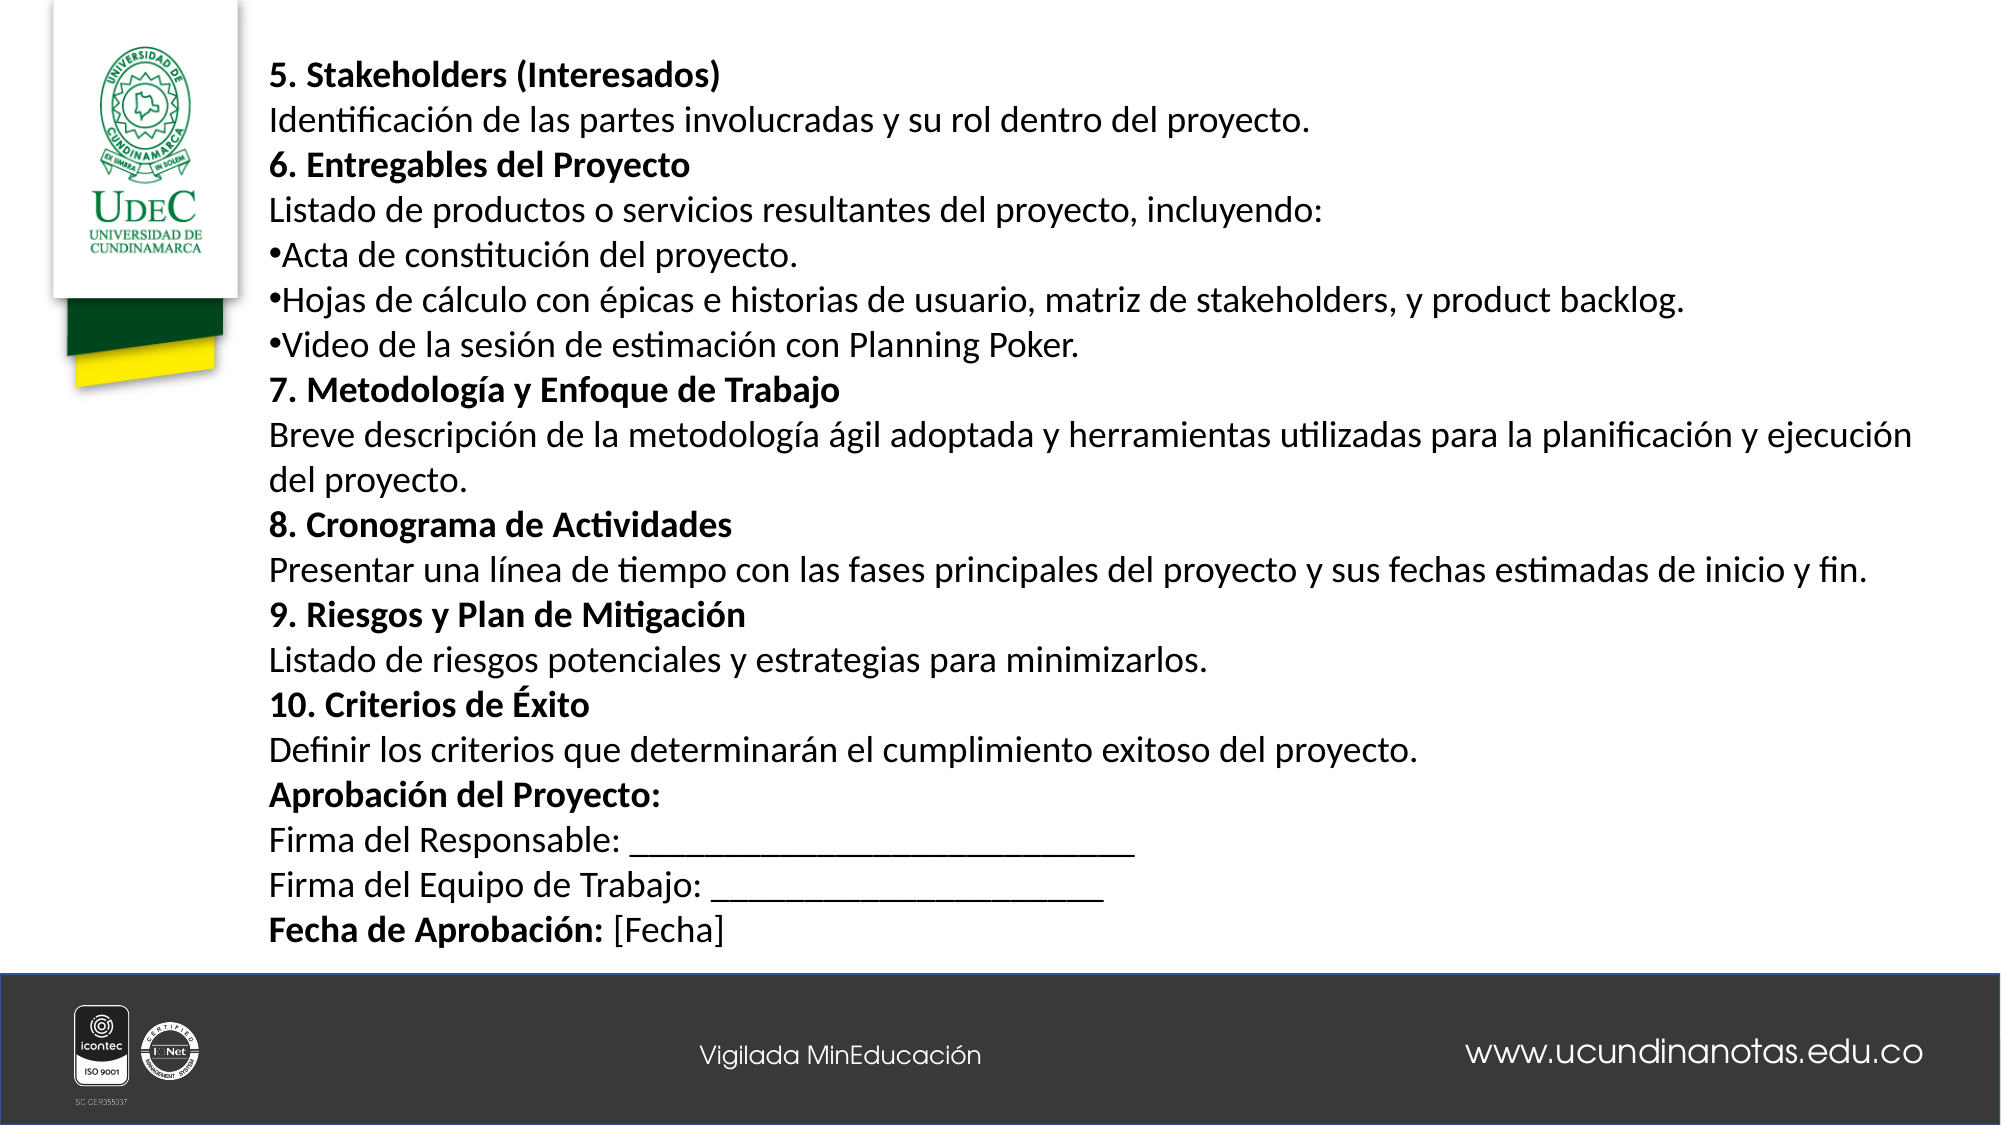

5. Stakeholders (Interesados)
Identificación de las partes involucradas y su rol dentro del proyecto.
6. Entregables del Proyecto
Listado de productos o servicios resultantes del proyecto, incluyendo:
Acta de constitución del proyecto.
Hojas de cálculo con épicas e historias de usuario, matriz de stakeholders, y product backlog.
Video de la sesión de estimación con Planning Poker.
7. Metodología y Enfoque de Trabajo
Breve descripción de la metodología ágil adoptada y herramientas utilizadas para la planificación y ejecución del proyecto.
8. Cronograma de Actividades
Presentar una línea de tiempo con las fases principales del proyecto y sus fechas estimadas de inicio y fin.
9. Riesgos y Plan de Mitigación
Listado de riesgos potenciales y estrategias para minimizarlos.
10. Criterios de Éxito
Definir los criterios que determinarán el cumplimiento exitoso del proyecto.
Aprobación del Proyecto:
Firma del Responsable: ___________________________
Firma del Equipo de Trabajo: _____________________
Fecha de Aprobación: [Fecha]